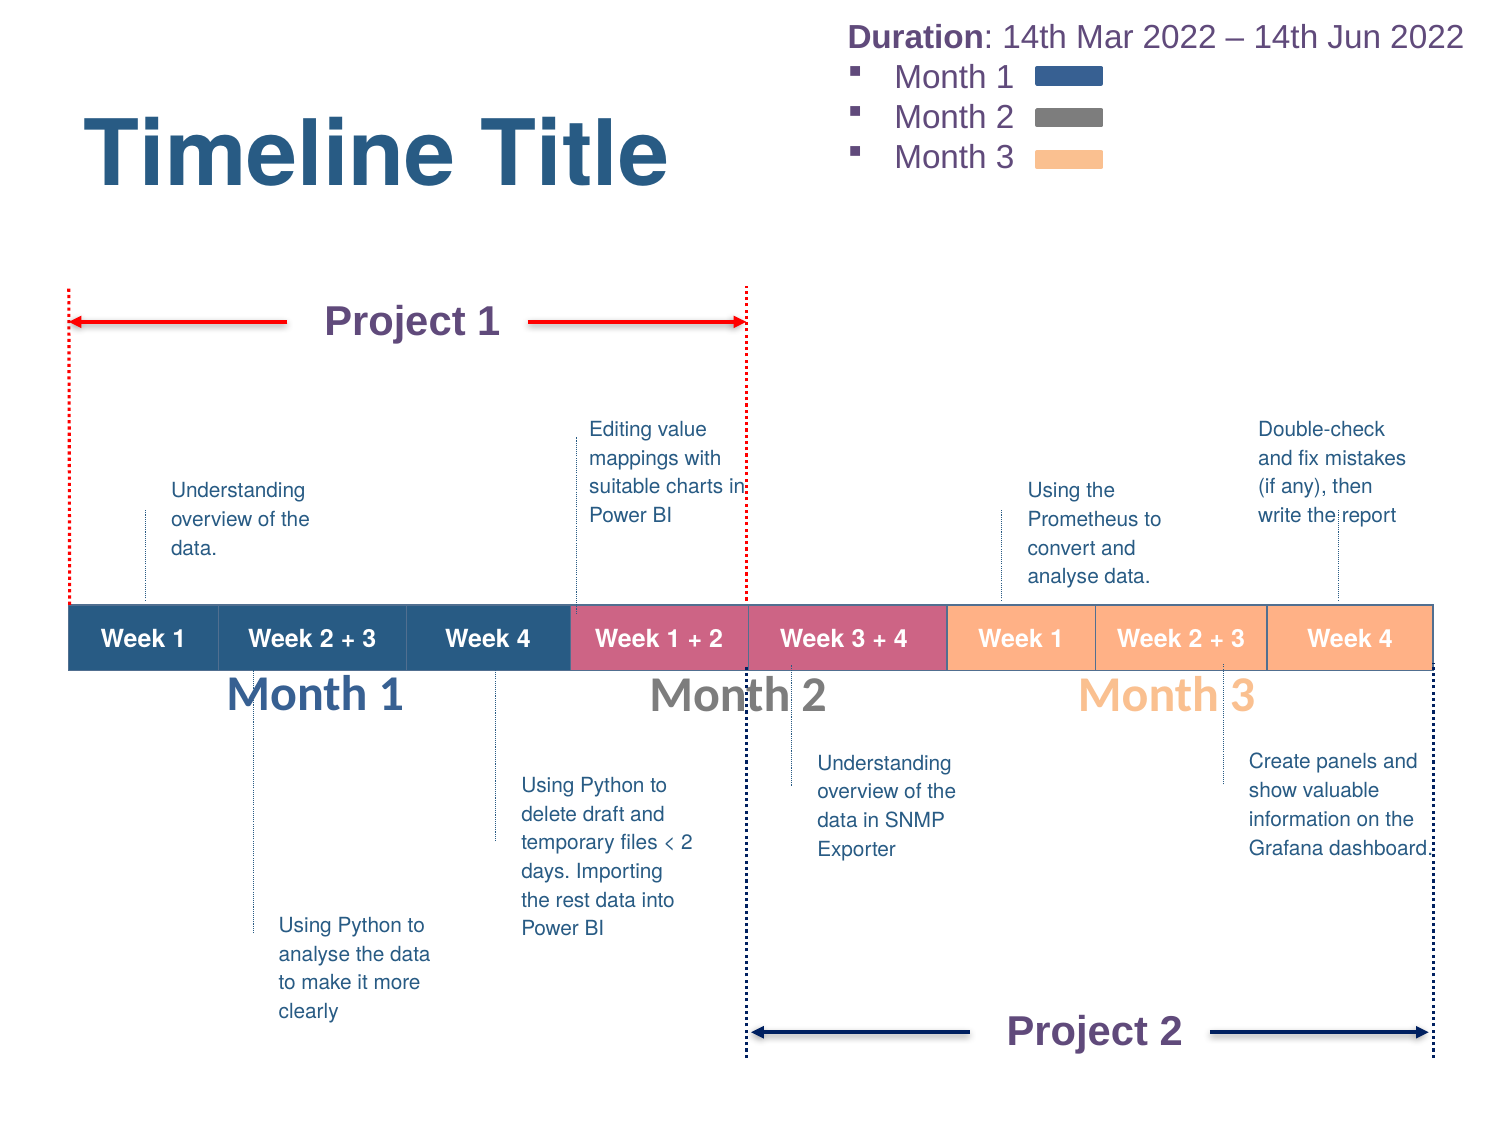

Duration: 14th Mar 2022 – 14th Jun 2022
Month 1
Month 2
Month 3

# Timeline Title
Project 1
Editing value mappings with suitable charts in Power BI
Double-check and fix mistakes (if any), then write the report
Understanding overview of the data.

Using the Prometheus to convert and analyse data.

| Week 1 | Week 2 + 3 | Week 4 | Week 1 + 2 | Week 3 + 4 | Week 1 | Week 2 + 3 | Week 4 |
| --- | --- | --- | --- | --- | --- | --- | --- |
Month 1
Month 2
Month 3
Create panels and show valuable information on the Grafana dashboard.

Understanding overview of the data in SNMP Exporter
Using Python to delete draft and temporary files < 2 days. Importing the rest data into Power BI

Using Python to analyse the data to make it more clearly

Project 2